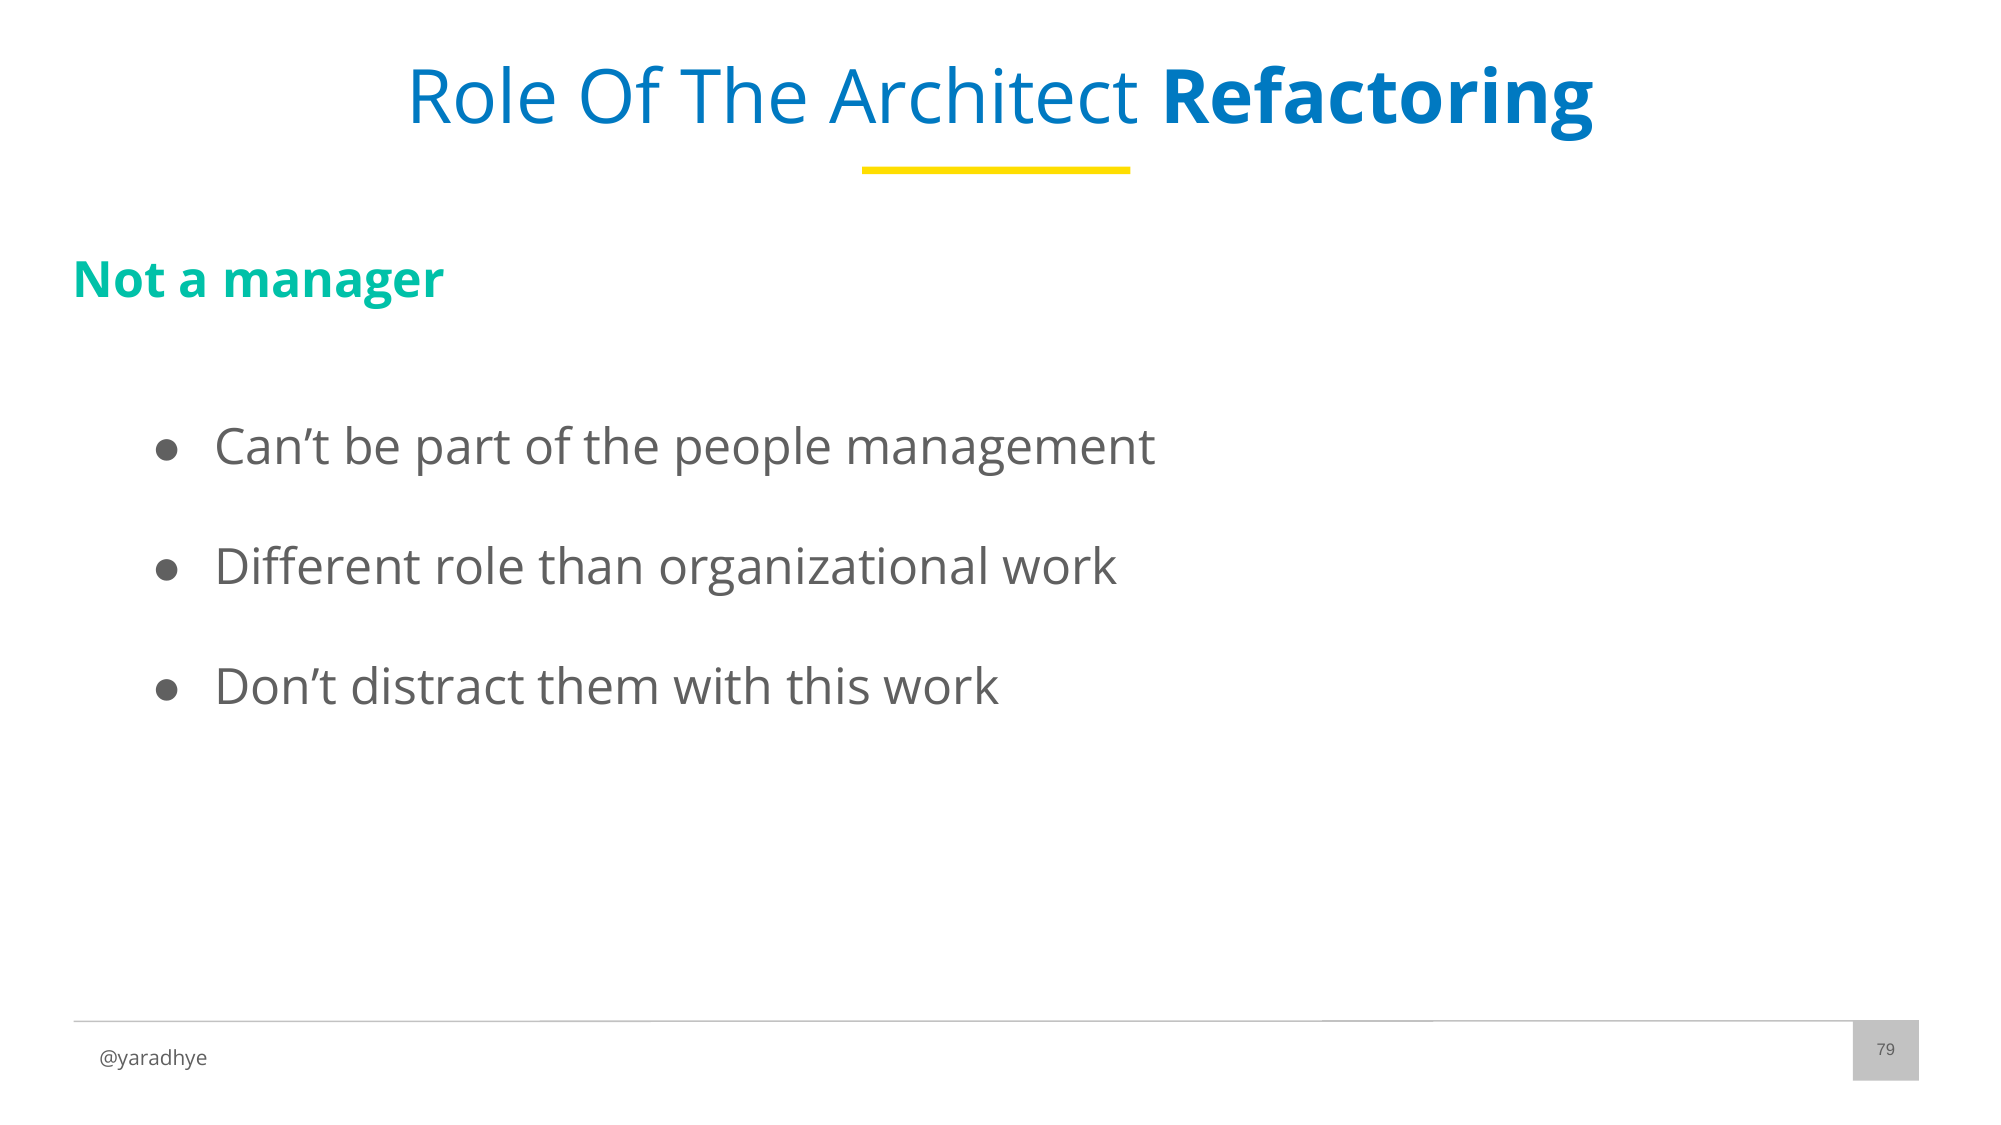

# Role Of The Architect Refactoring
Not a manager
Can’t be part of the people management
Different role than organizational work
Don’t distract them with this work